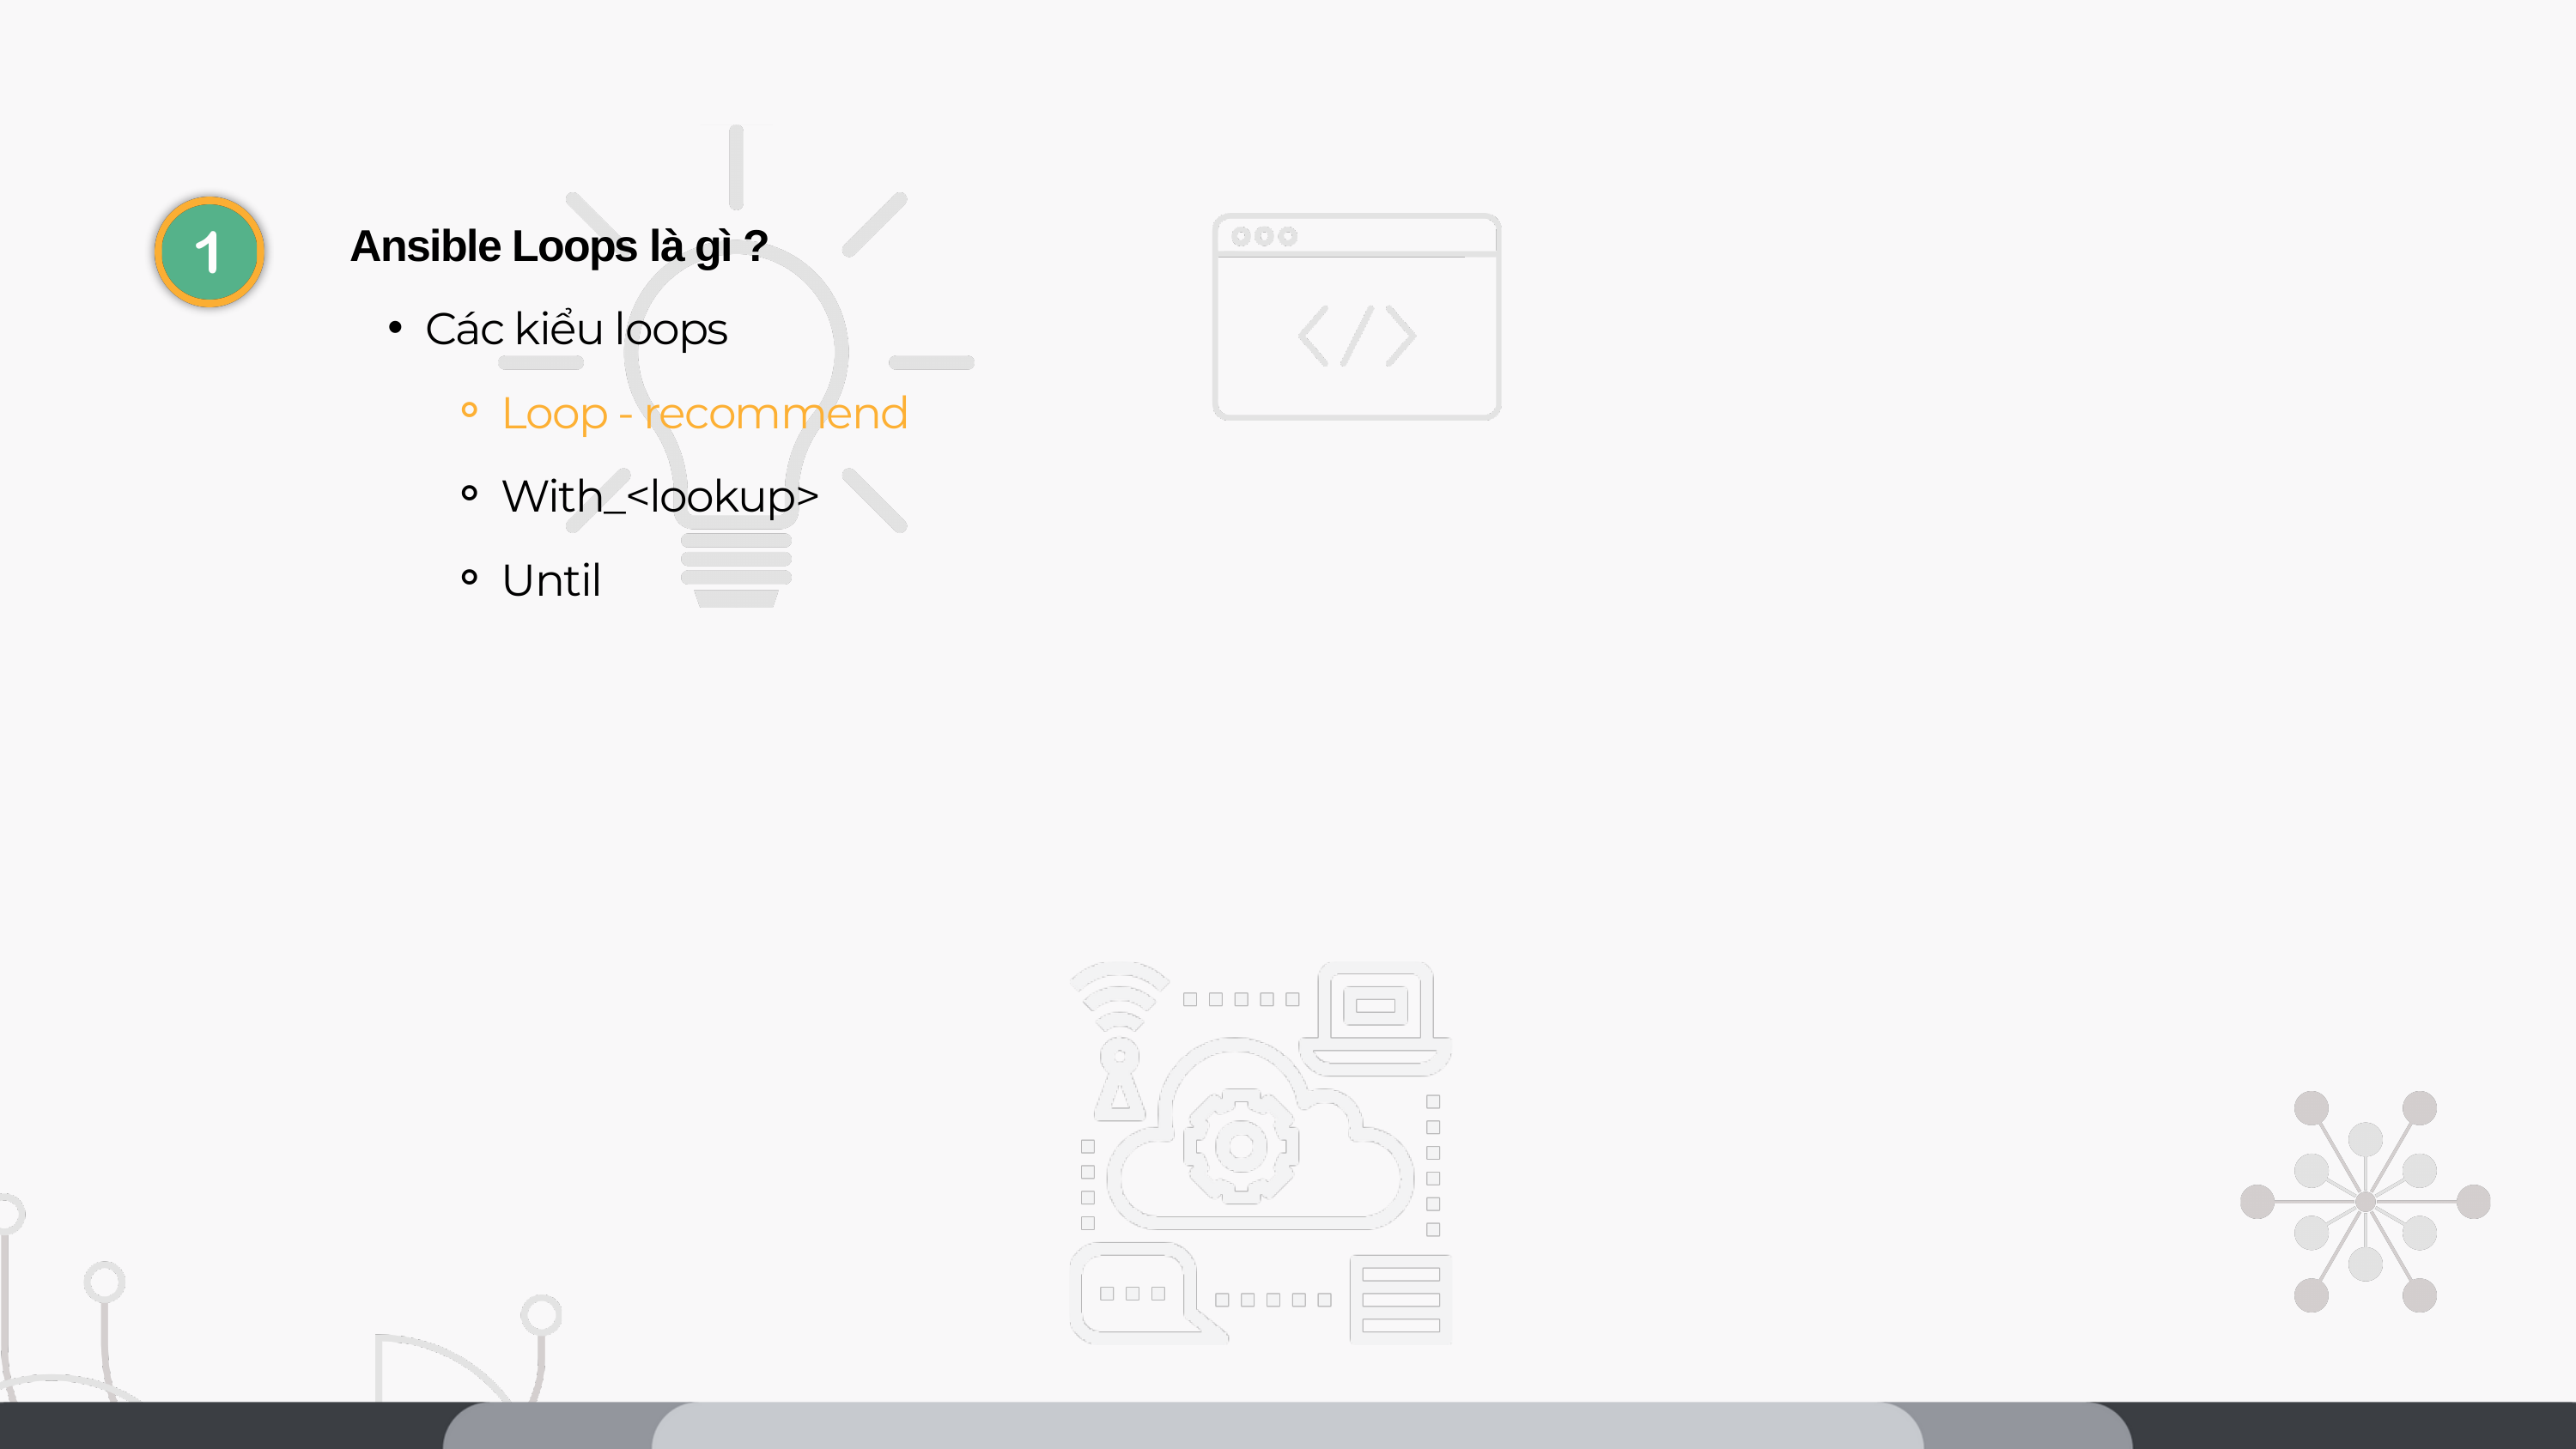

Ansible Loops là gì ?
Các kiểu loops
Loop - recommend
With_<lookup>
Until